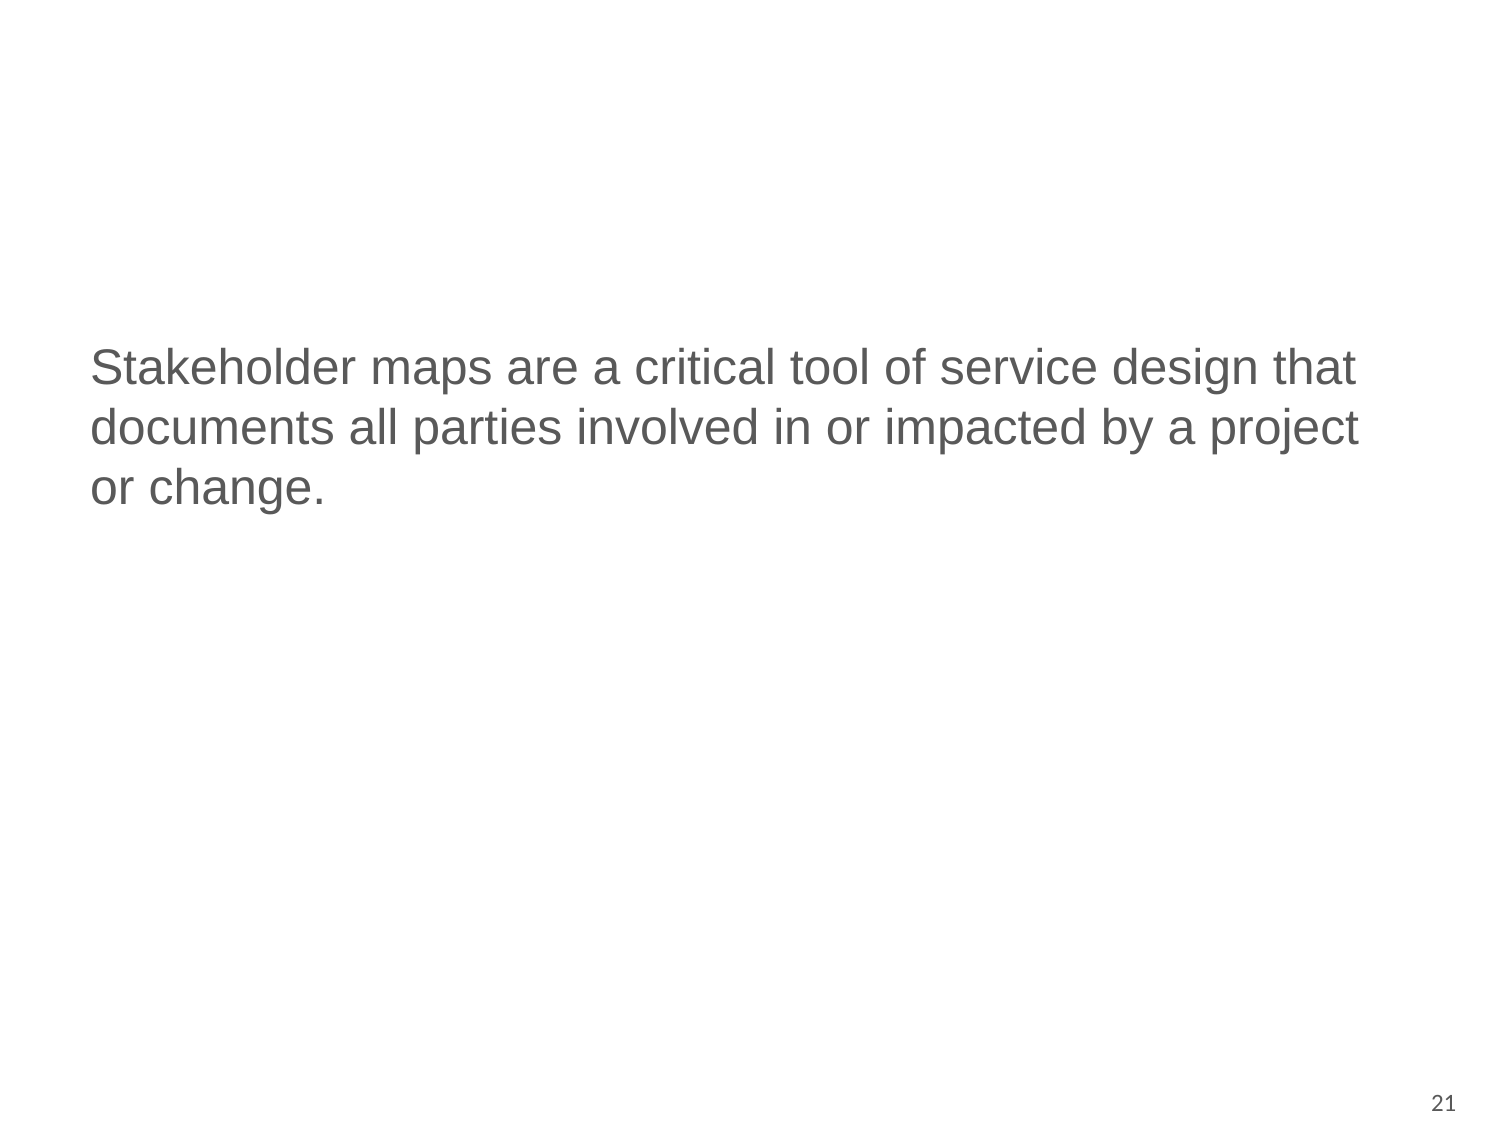

Stakeholder maps are a critical tool of service design that documents all parties involved in or impacted by a project or change.